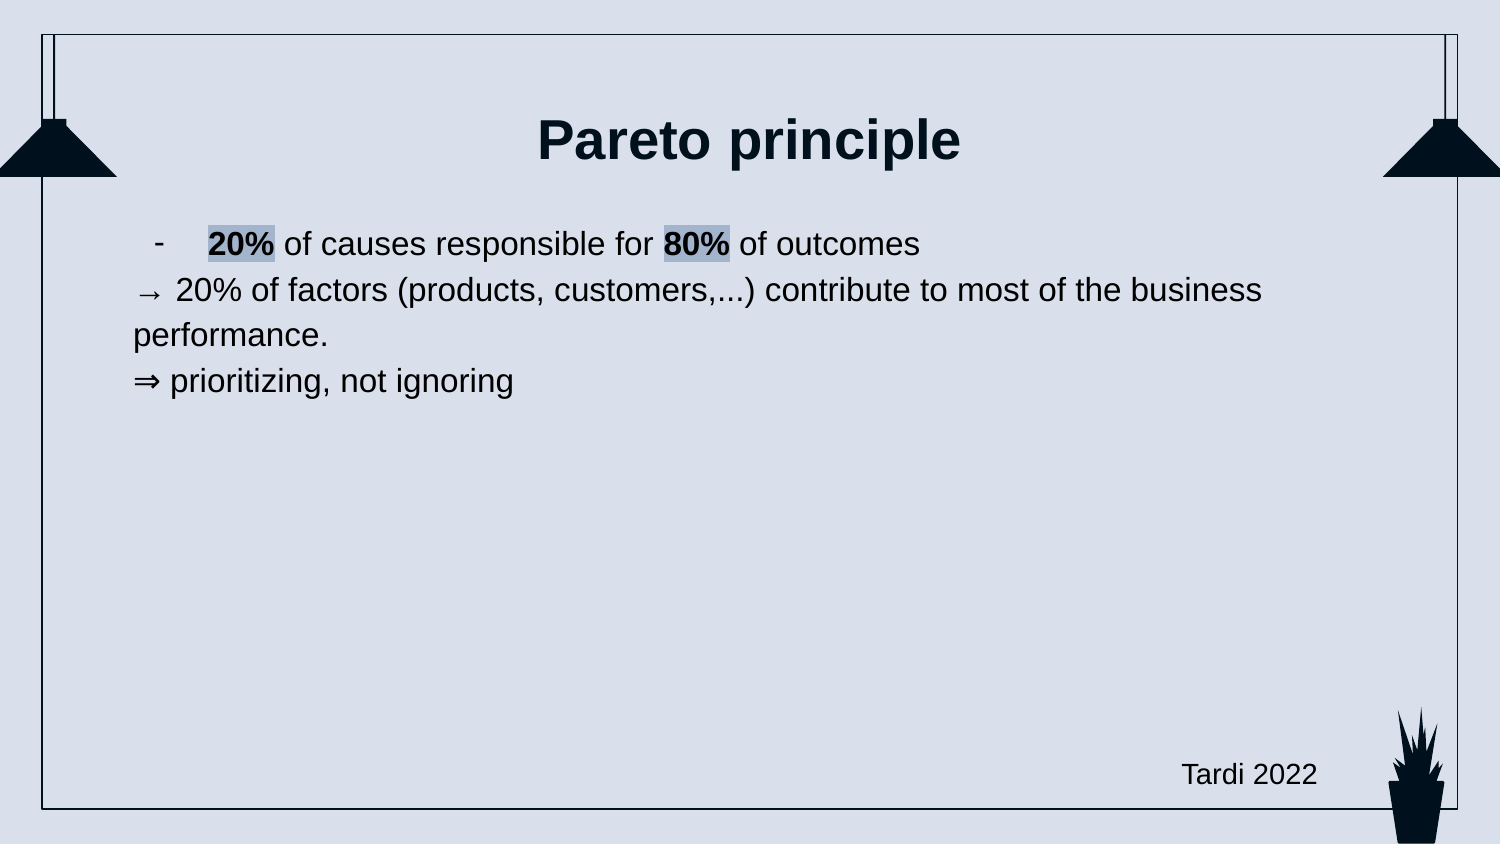

# Pareto principle
20% of causes responsible for 80% of outcomes
→ 20% of factors (products, customers,...) contribute to most of the business performance.
⇒ prioritizing, not ignoring

Tardi 2022